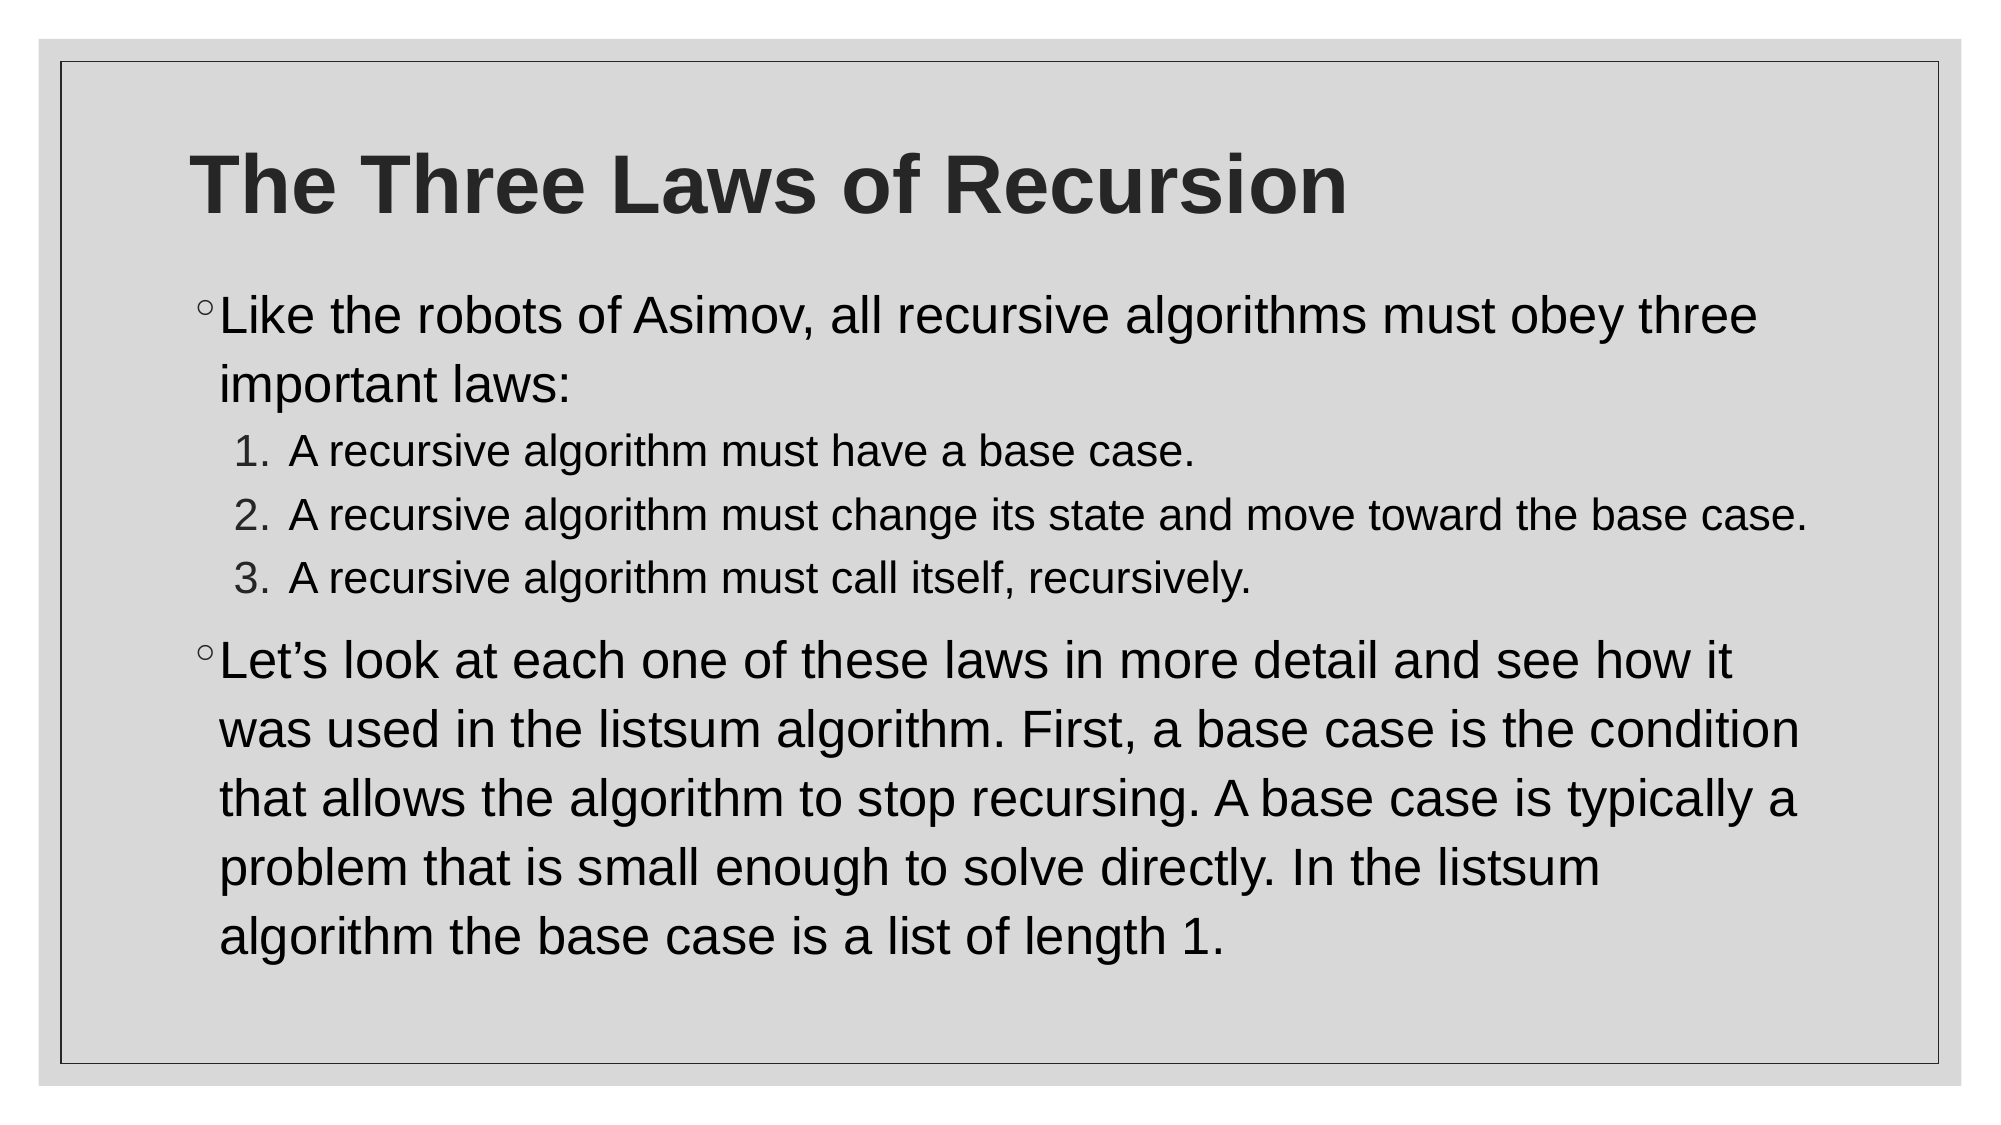

# The Three Laws of Recursion
Like the robots of Asimov, all recursive algorithms must obey three important laws:
A recursive algorithm must have a base case.
A recursive algorithm must change its state and move toward the base case.
A recursive algorithm must call itself, recursively.
Let’s look at each one of these laws in more detail and see how it was used in the listsum algorithm. First, a base case is the condition that allows the algorithm to stop recursing. A base case is typically a problem that is small enough to solve directly. In the listsum algorithm the base case is a list of length 1.